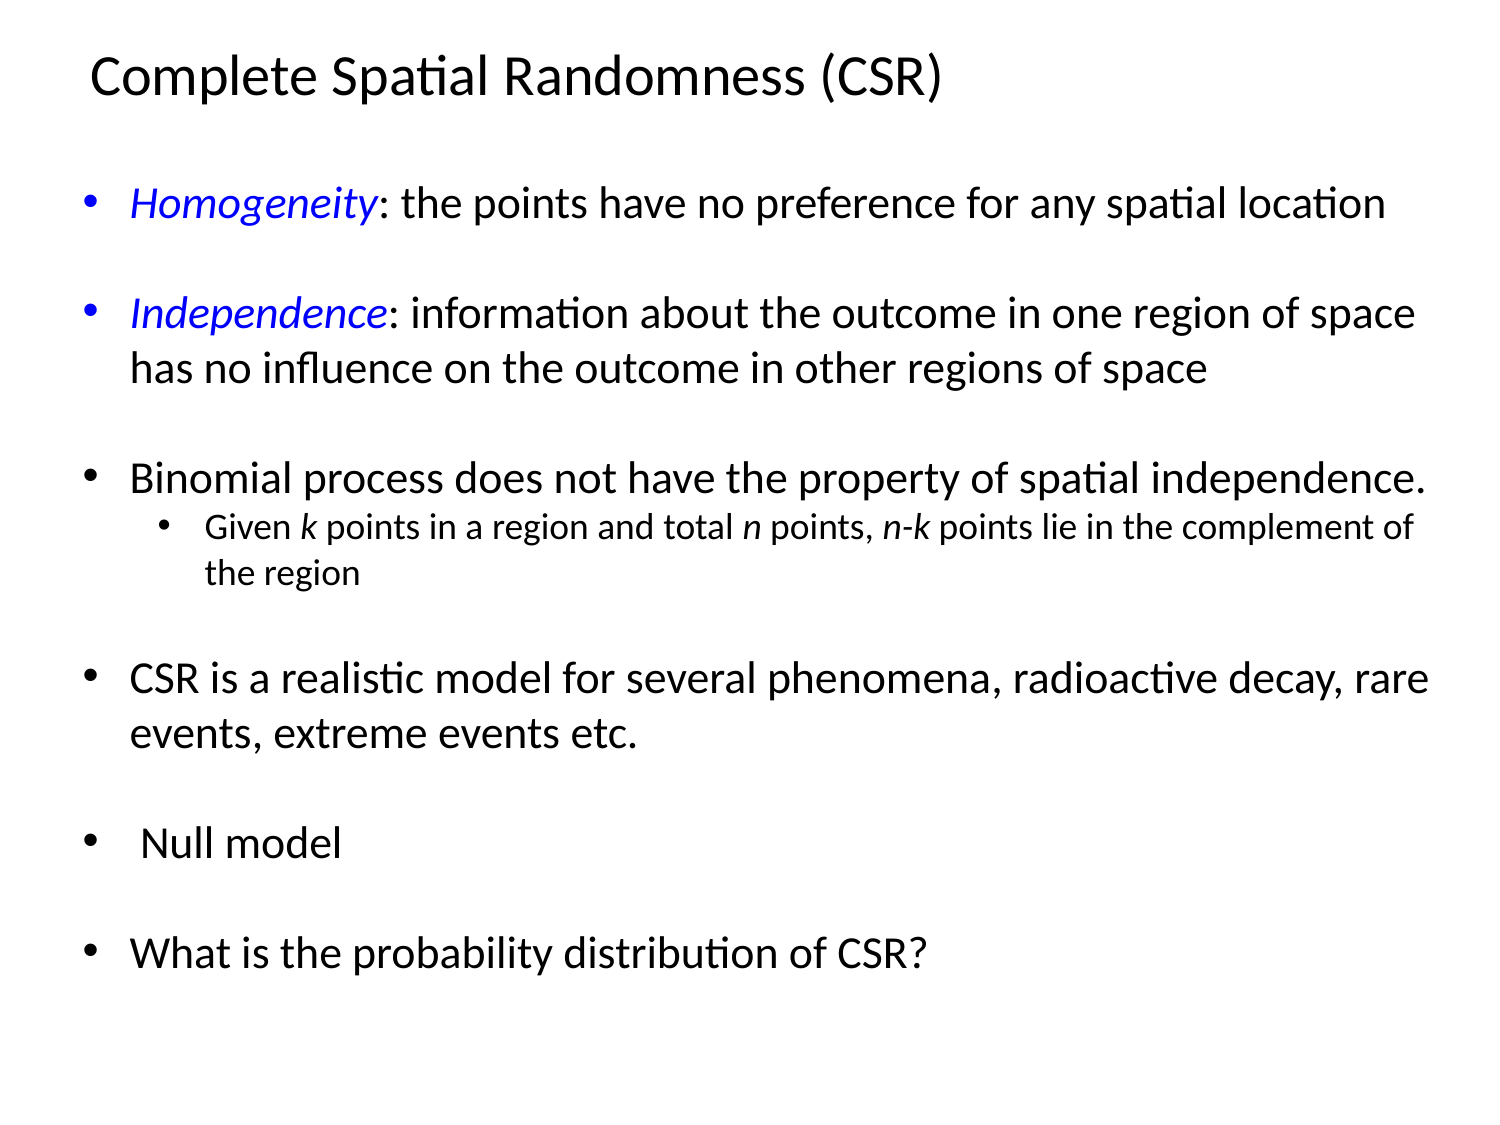

# Complete Spatial Randomness (CSR)
Homogeneity: the points have no preference for any spatial location

Independence: information about the outcome in one region of space has no influence on the outcome in other regions of space

Binomial process does not have the property of spatial independence.
Given k points in a region and total n points, n-k points lie in the complement of the region

CSR is a realistic model for several phenomena, radioactive decay, rare events, extreme events etc.

 Null model

What is the probability distribution of CSR?